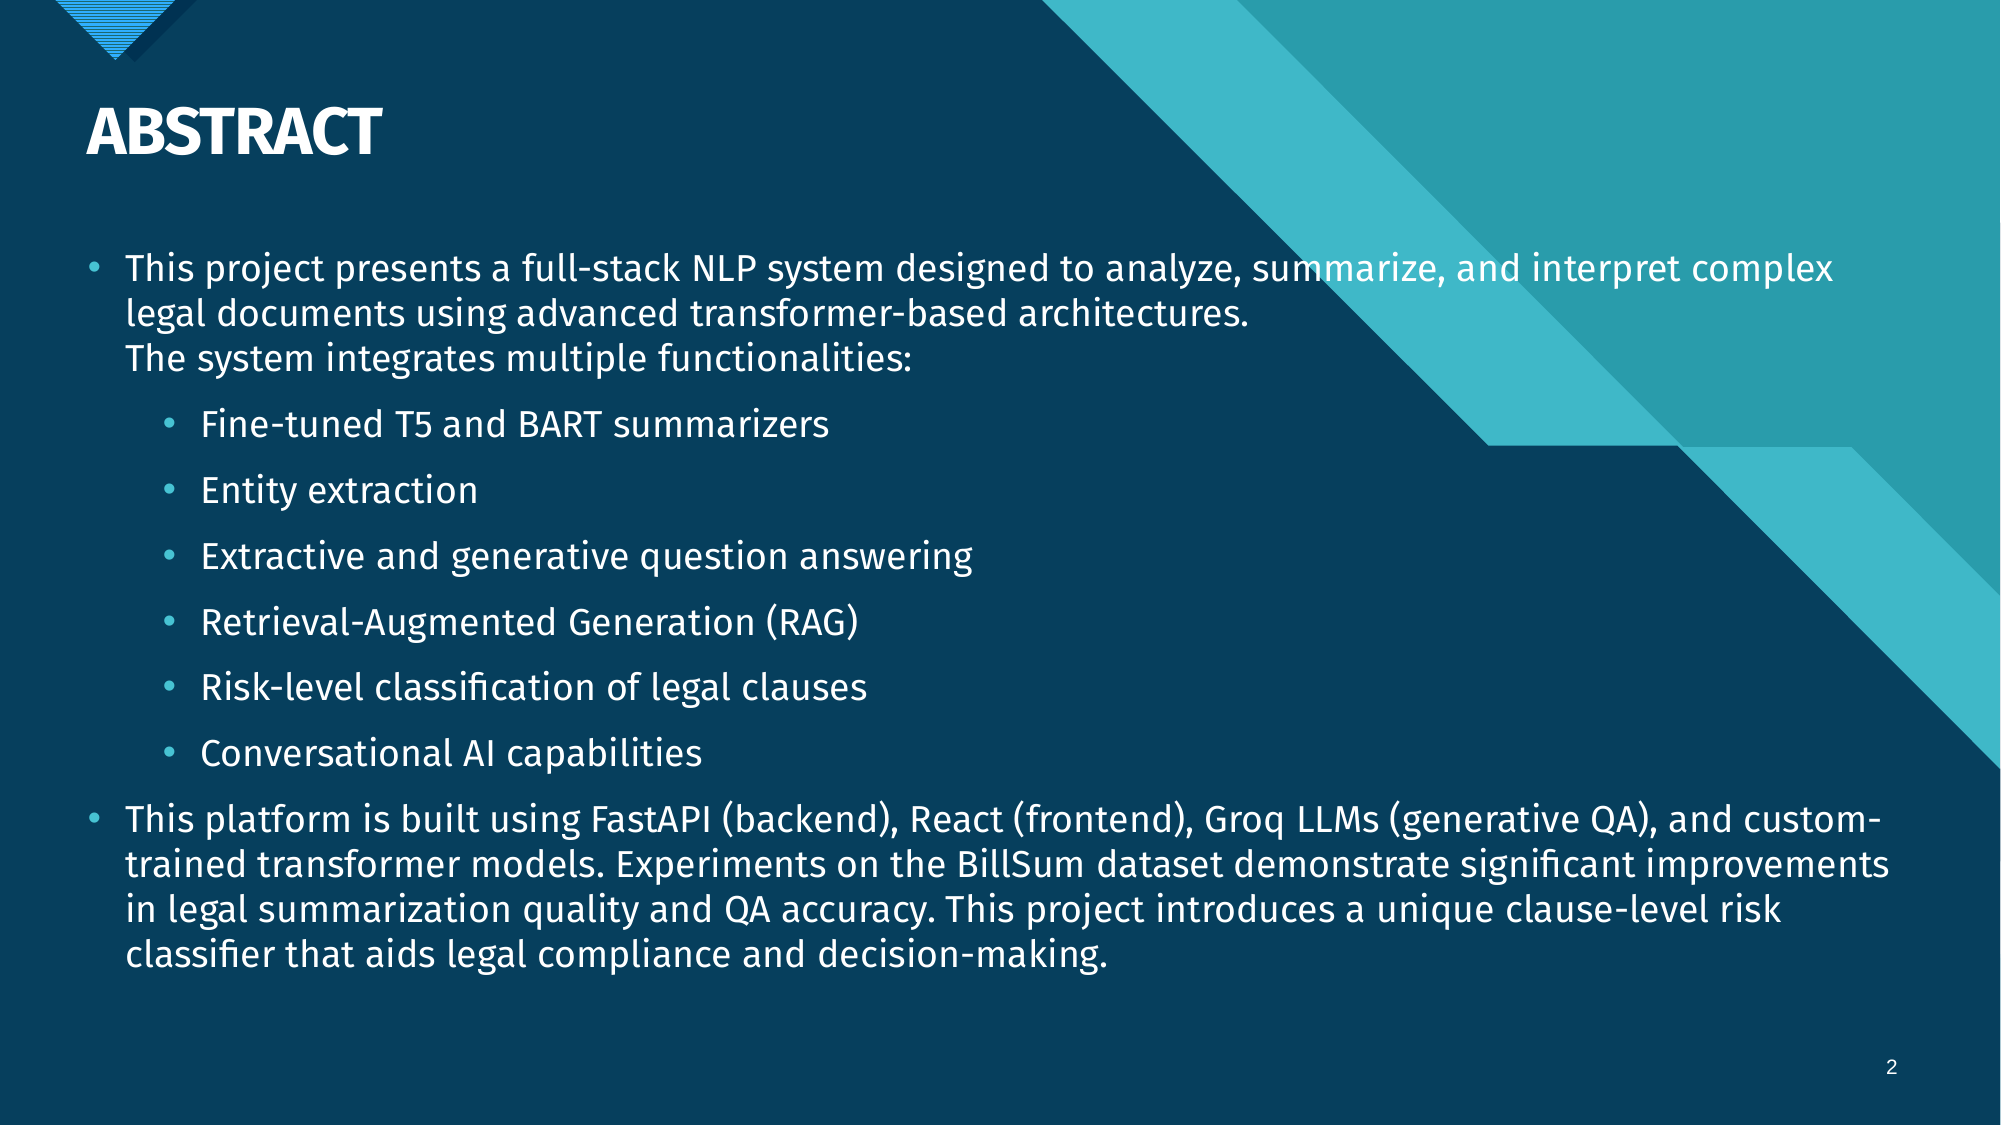

# ABSTRACT
This project presents a full-stack NLP system designed to analyze, summarize, and interpret complex legal documents using advanced transformer-based architectures.
The system integrates multiple functionalities:
Fine-tuned T5 and BART summarizers
Entity extraction
Extractive and generative question answering
Retrieval-Augmented Generation (RAG)
Risk-level classification of legal clauses
Conversational AI capabilities
This platform is built using FastAPI (backend), React (frontend), Groq LLMs (generative QA), and custom-trained transformer models. Experiments on the BillSum dataset demonstrate significant improvements in legal summarization quality and QA accuracy. This project introduces a unique clause-level risk classifier that aids legal compliance and decision-making.

2